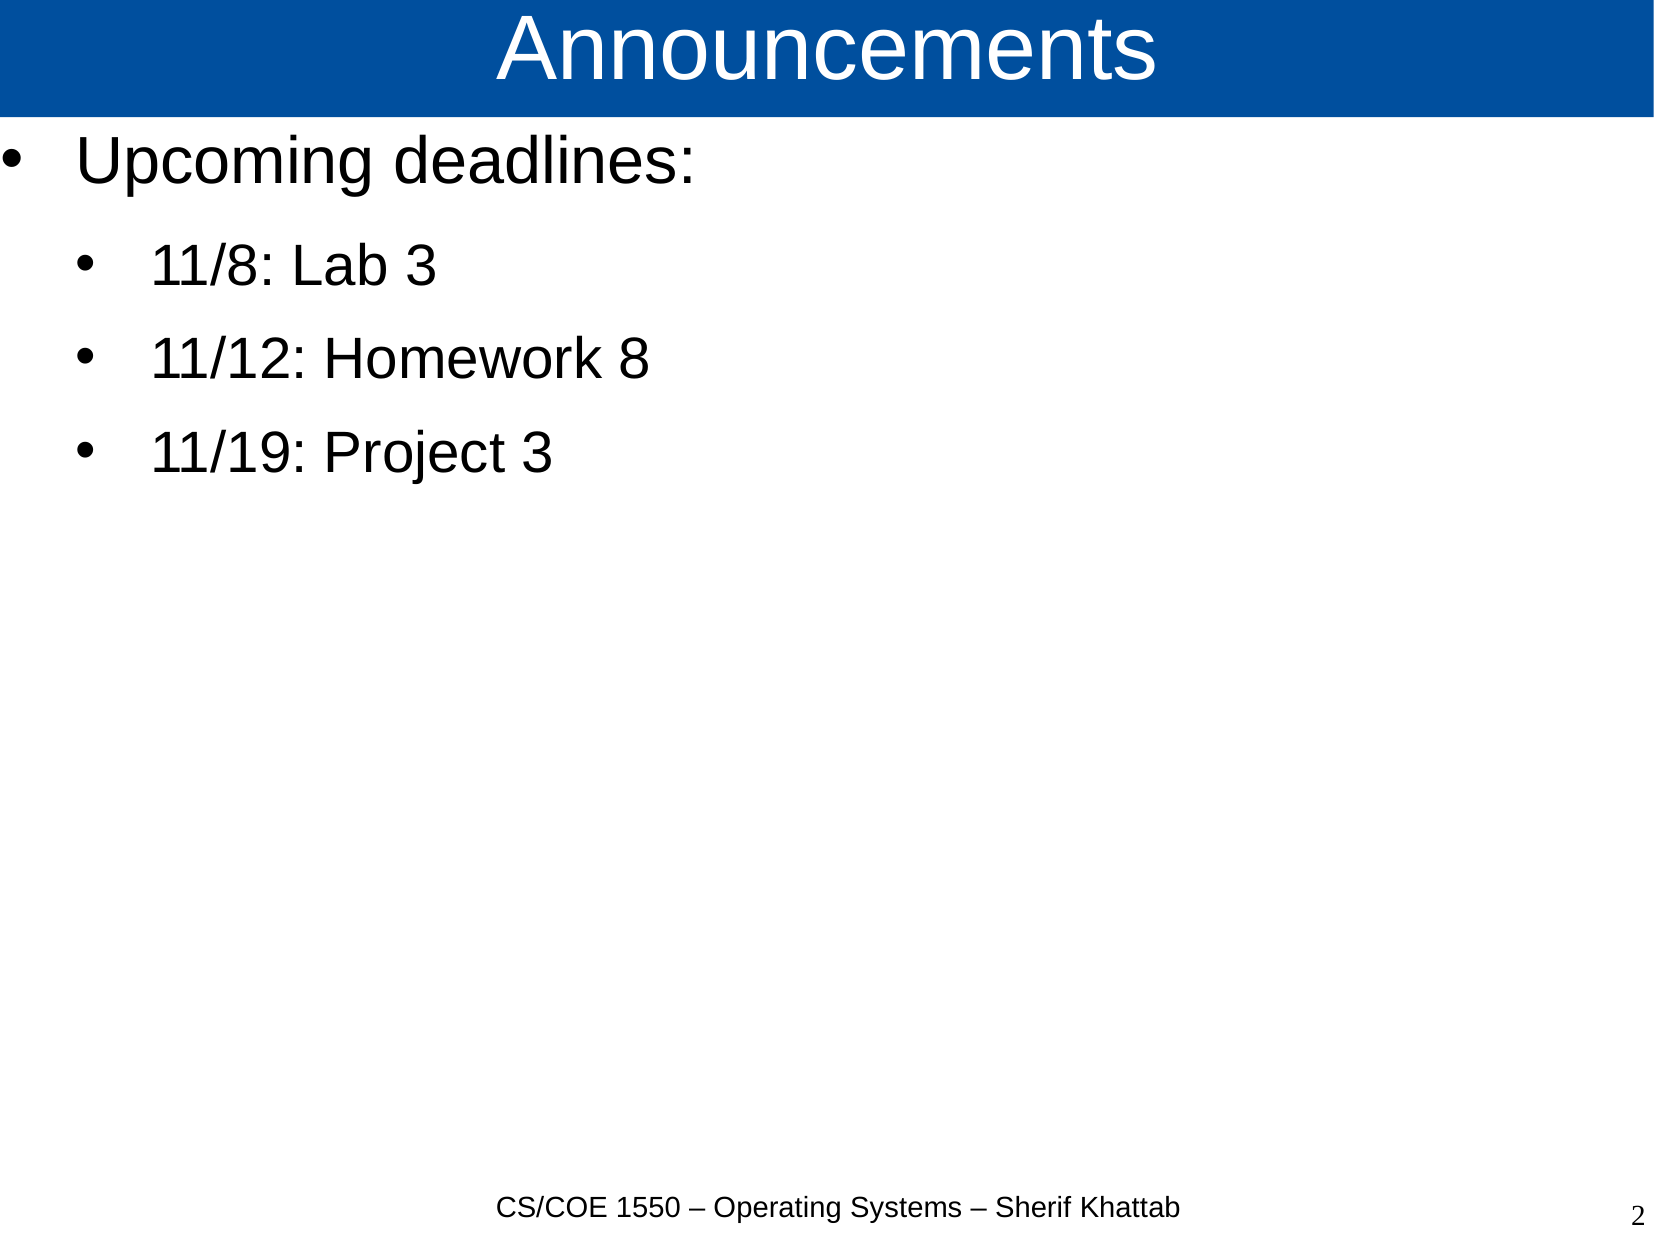

# Announcements
Upcoming deadlines:
11/8: Lab 3
11/12: Homework 8
11/19: Project 3
CS/COE 1550 – Operating Systems – Sherif Khattab
2